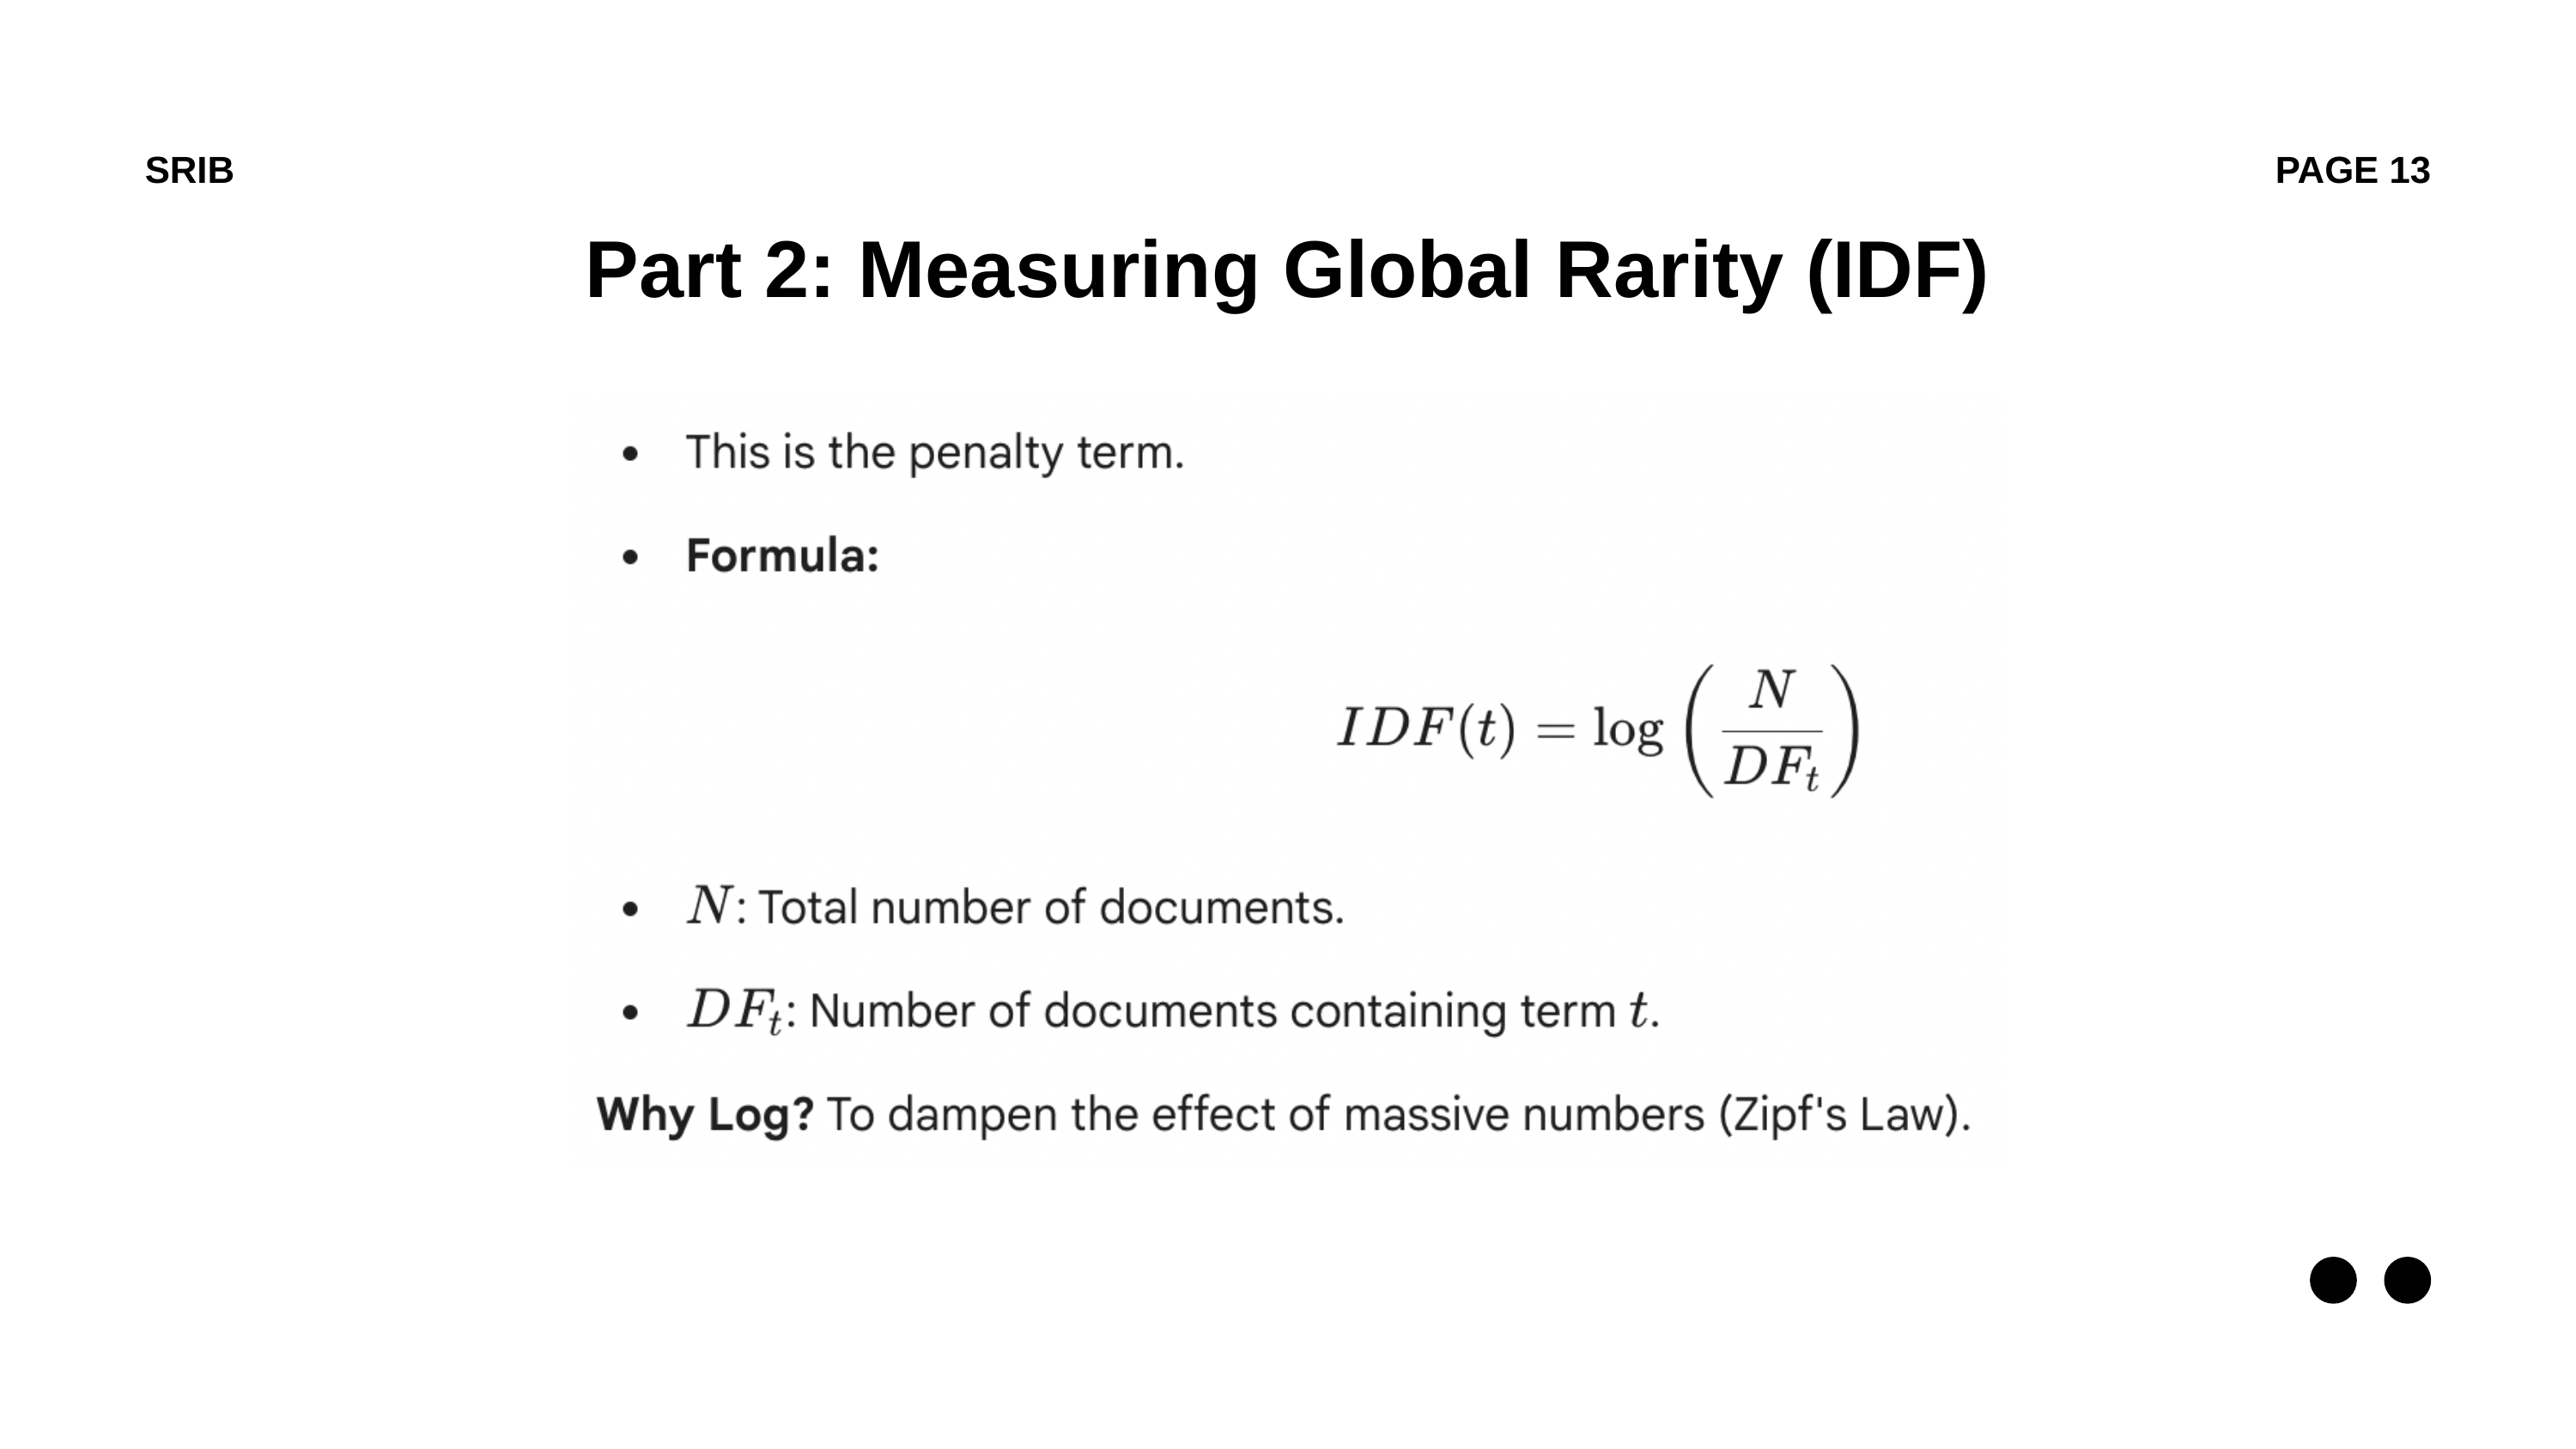

SRIB
PAGE 13
Part 2: Measuring Global Rarity (IDF)